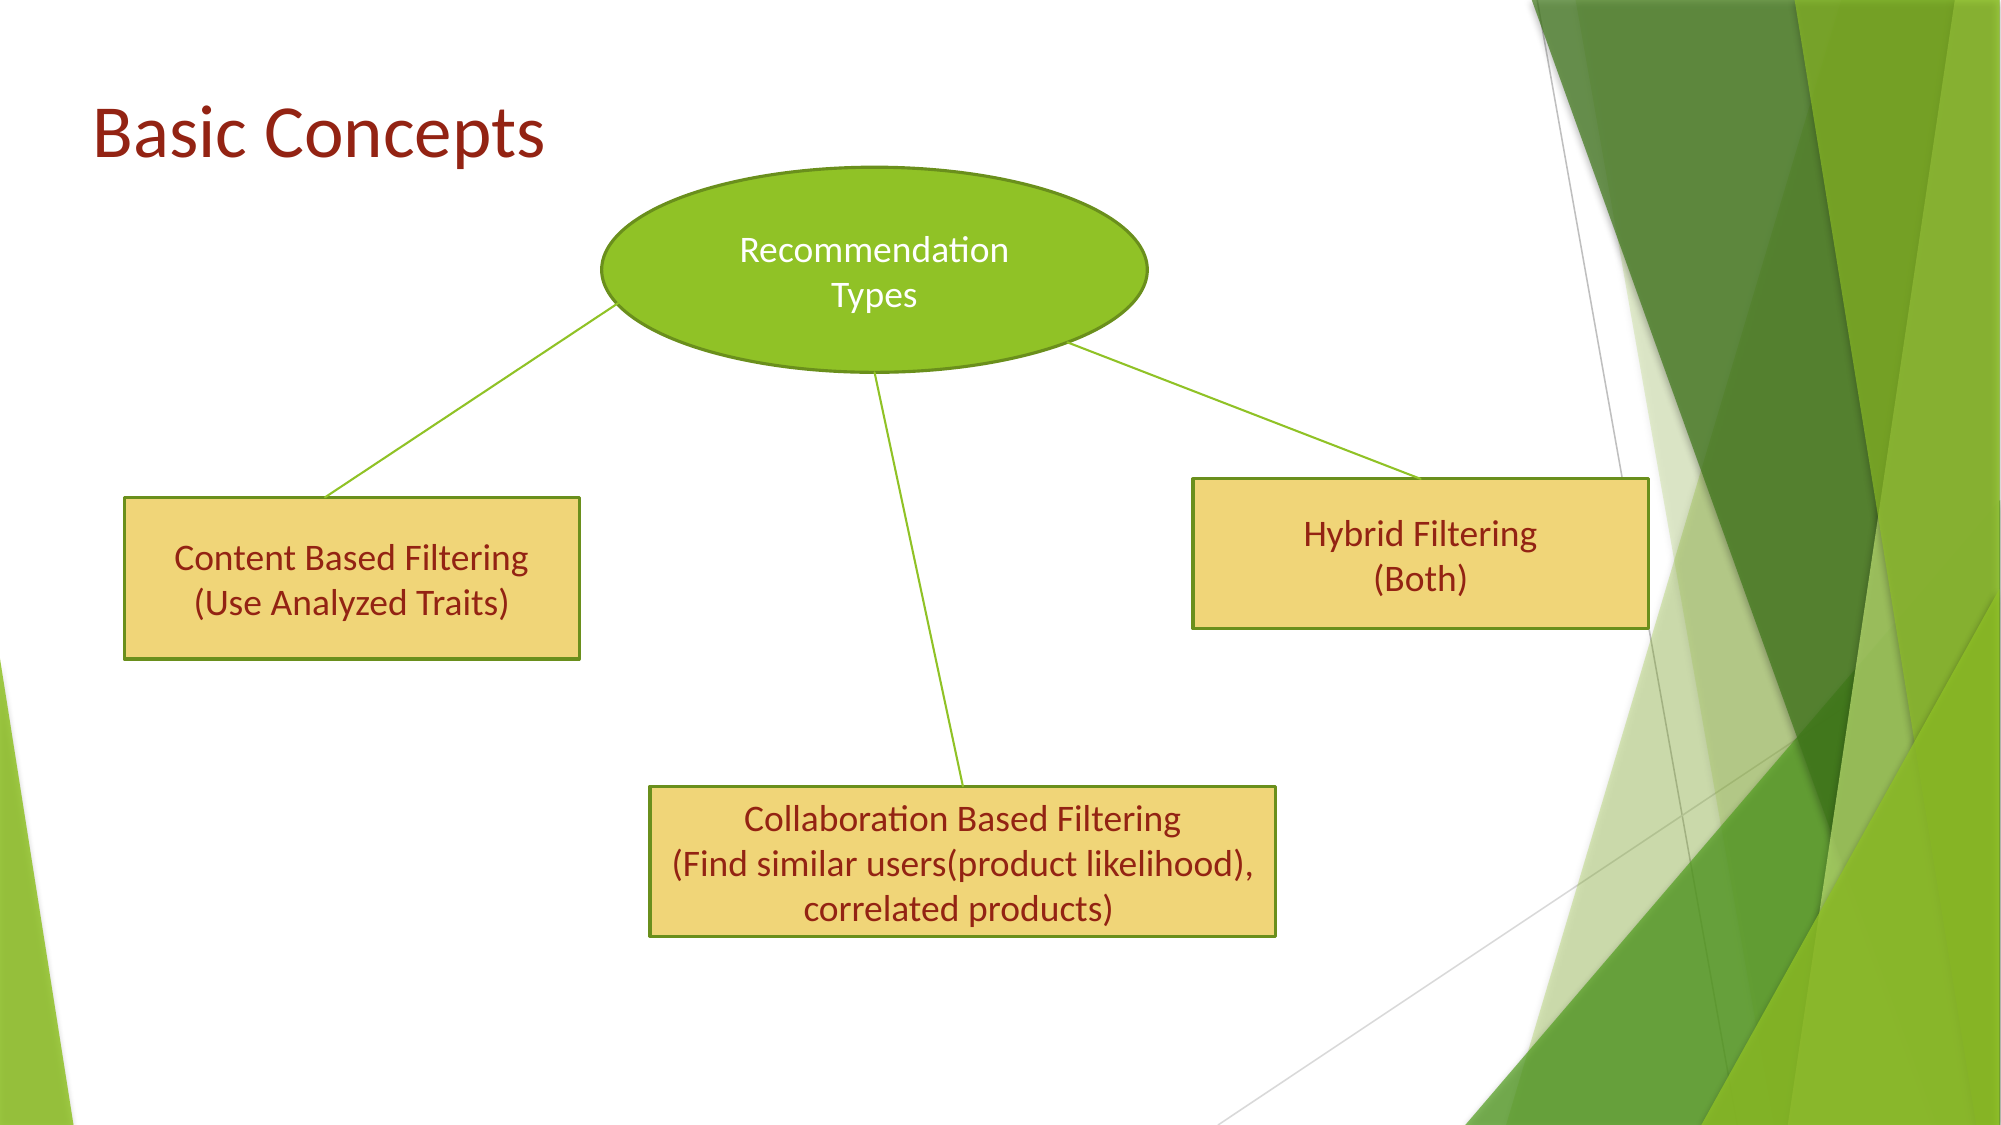

# Basic Concepts
Recommendation Types
Hybrid Filtering
(Both)
Content Based Filtering
(Use Analyzed Traits)
Collaboration Based Filtering
(Find similar users(product likelihood), correlated products)